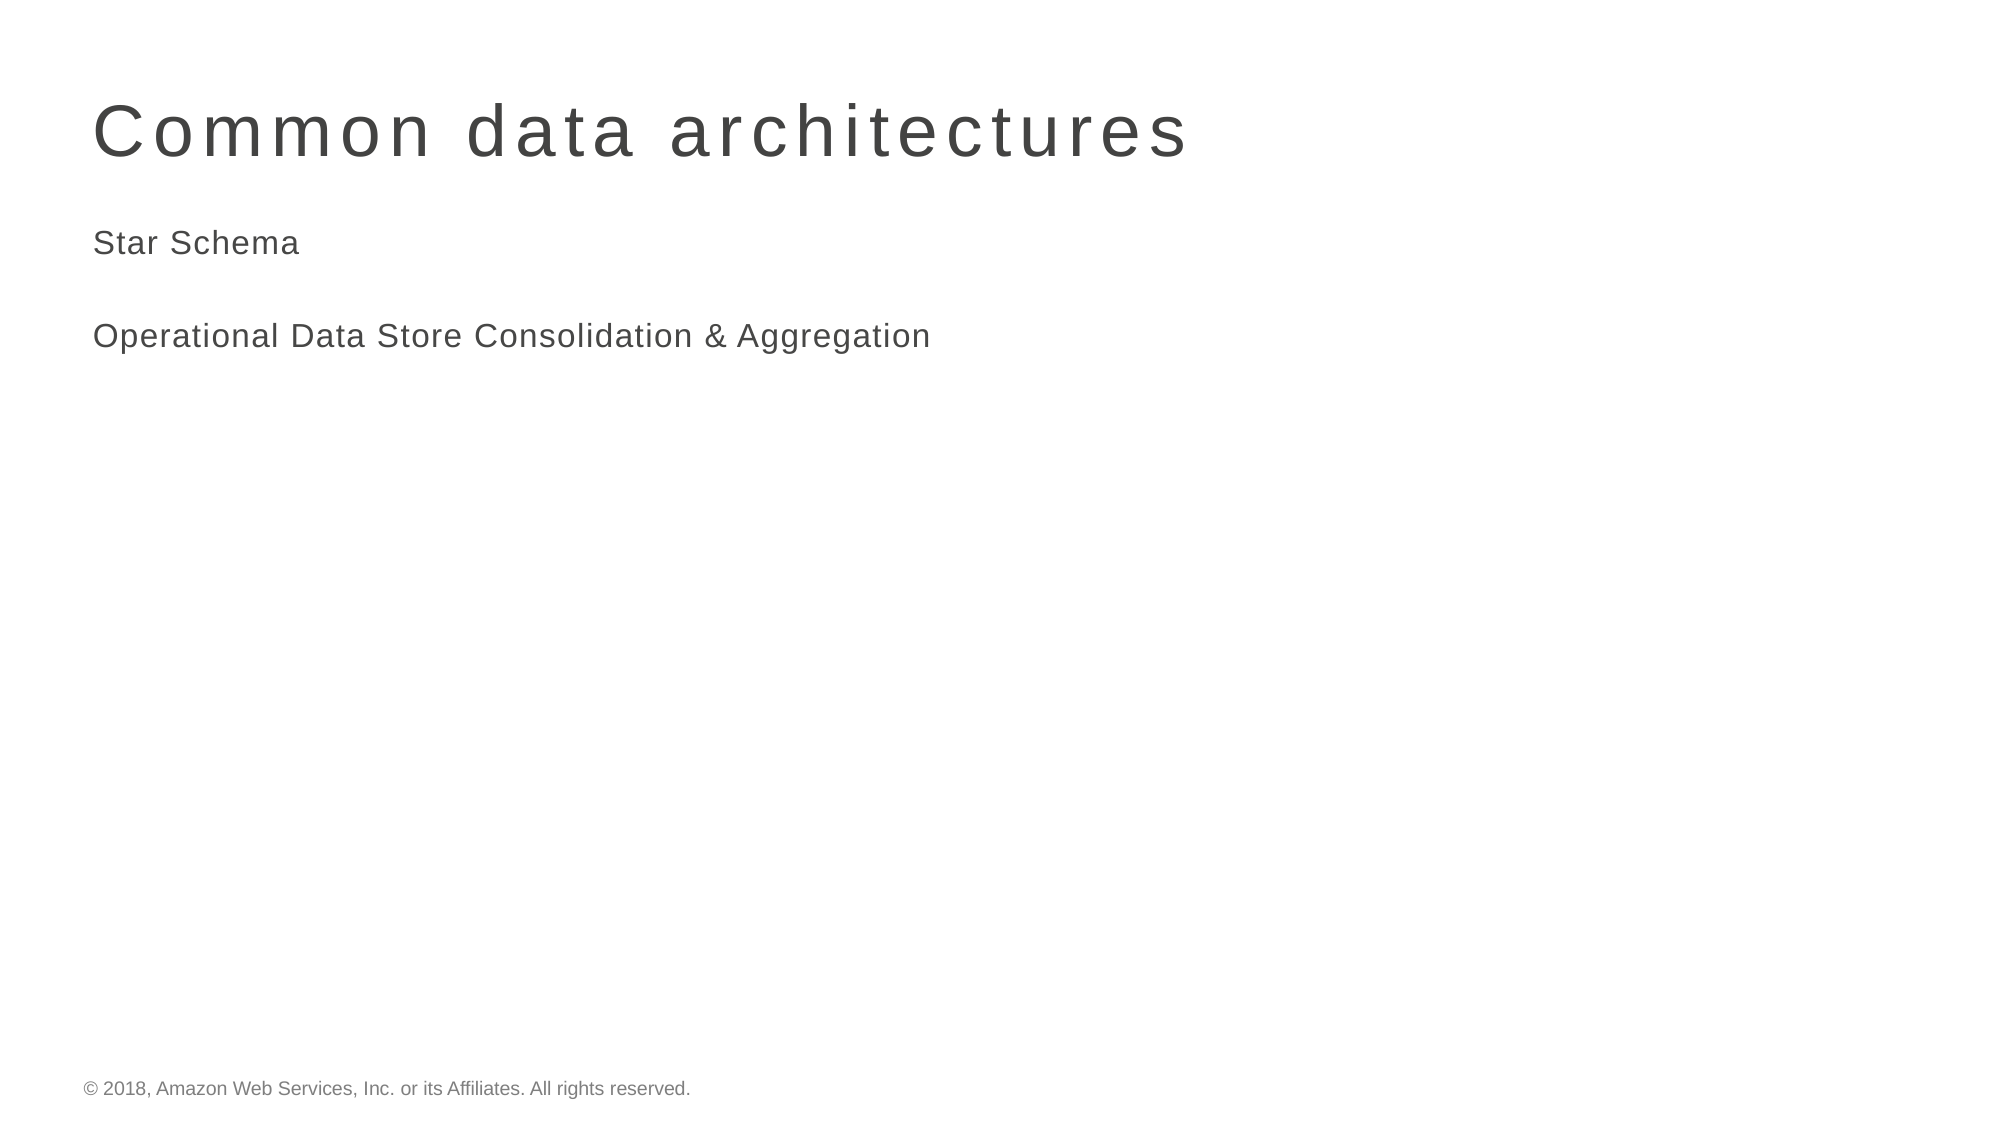

# Common data architectures
Star Schema

Operational Data Store Consolidation & Aggregation